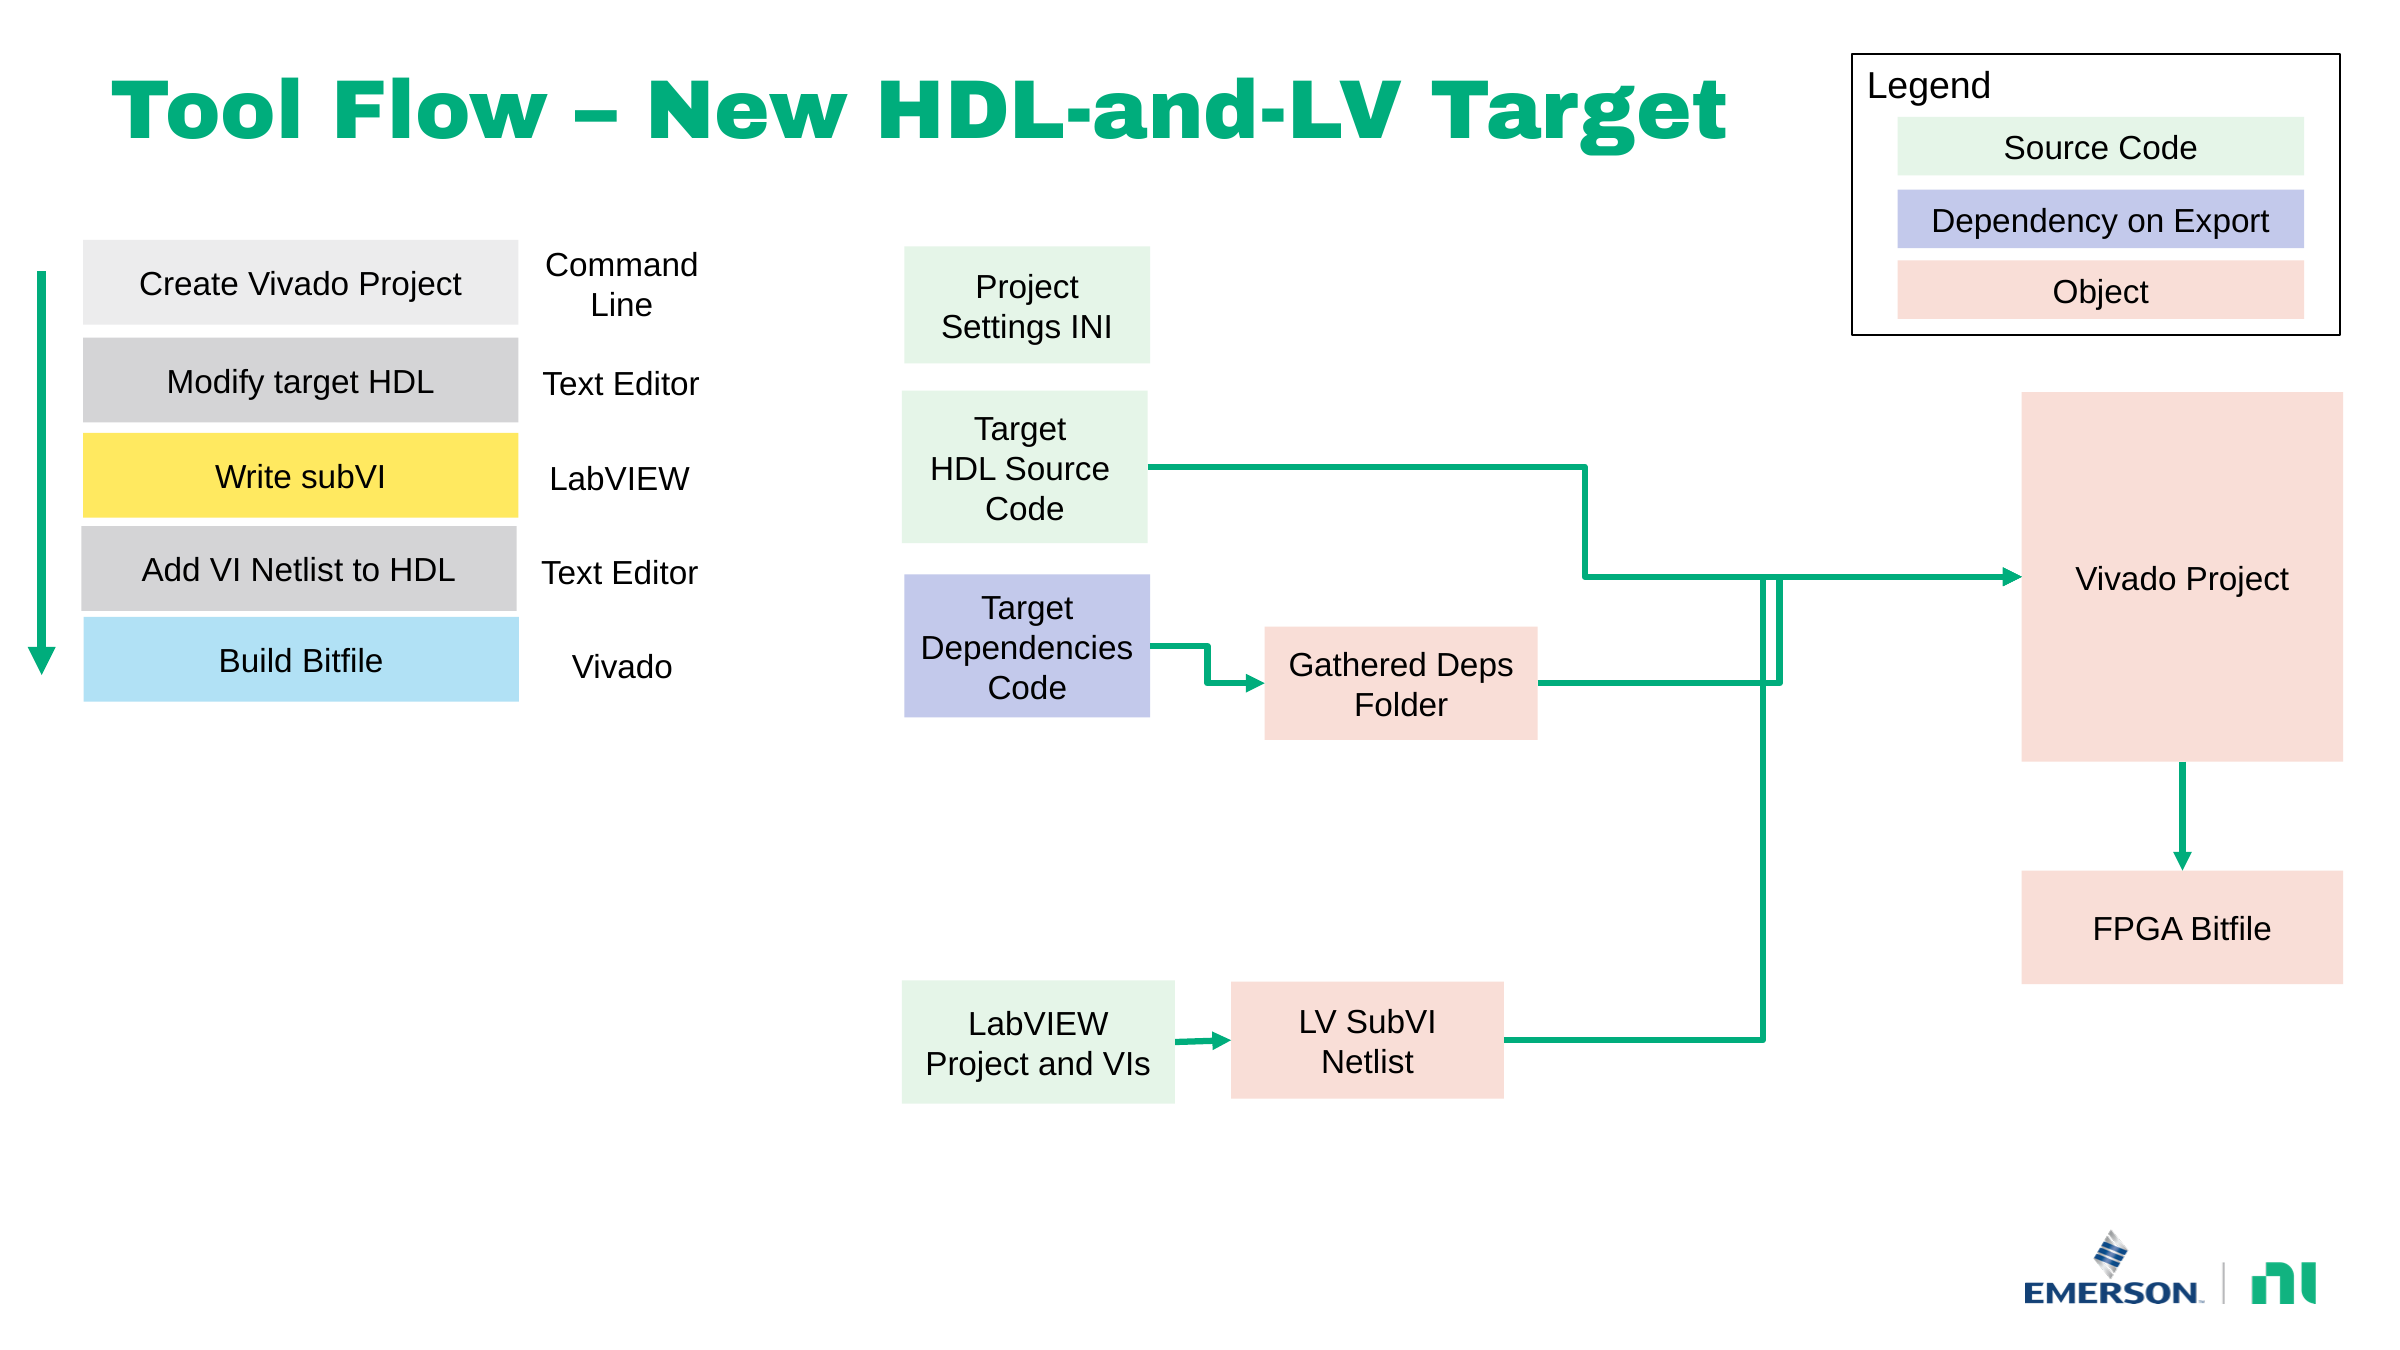

Legend
# Tool Flow – New HDL-and-LV Target
Source Code
Dependency on Export
Command Line
Create Vivado Project
Project Settings INI
Object
Modify target HDL
Text Editor
Target
HDL Source
Code
Vivado Project
Write subVI
LabVIEW
Add VI Netlist to HDL
Text Editor
Target
Dependencies
Code
Build Bitfile
Gathered Deps Folder
Vivado
FPGA Bitfile
LabVIEW Project and VIs
LV SubVI
Netlist